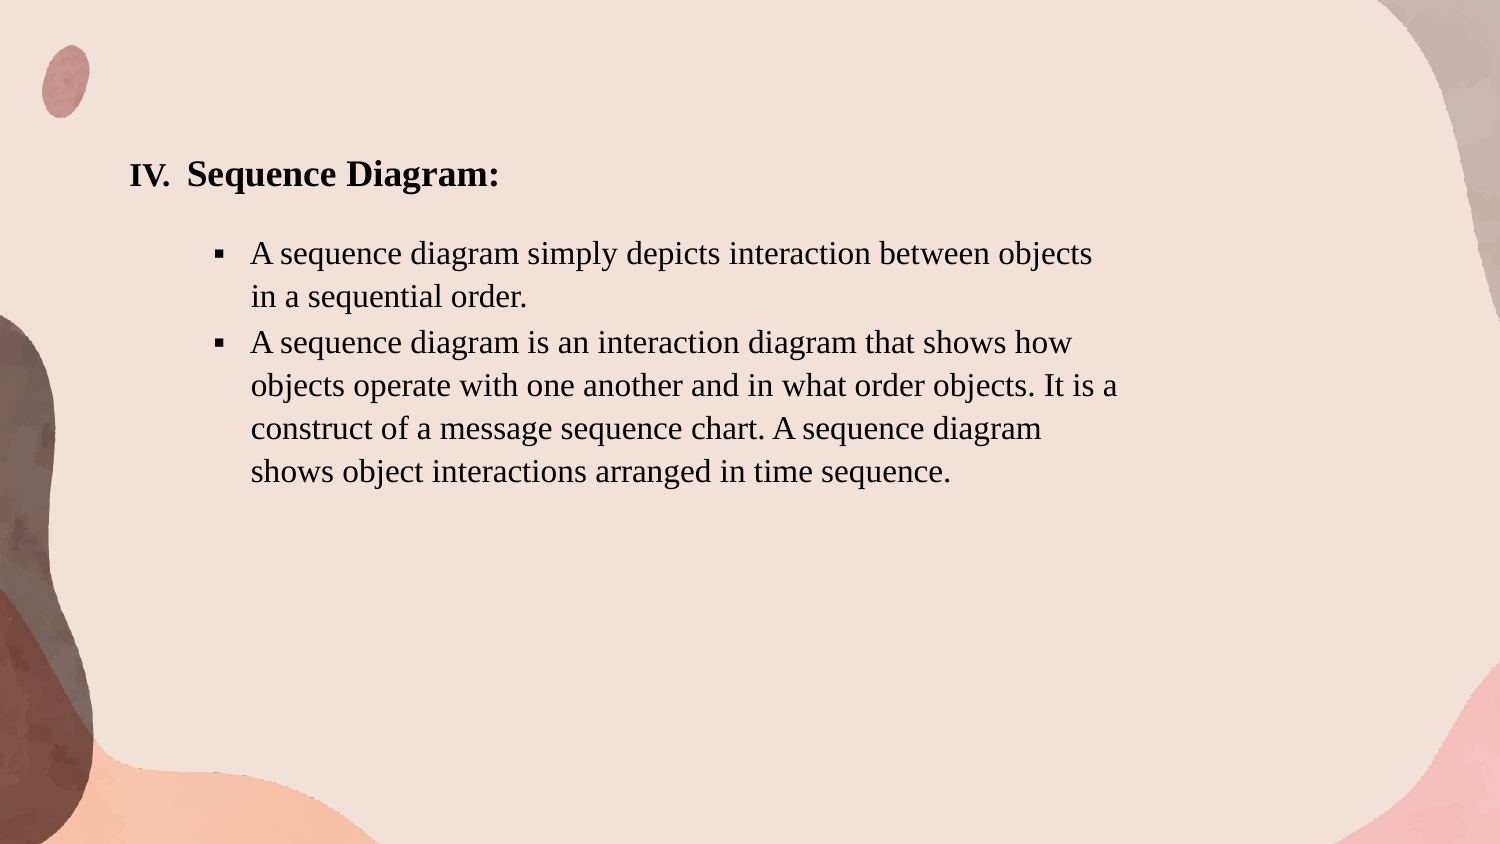

IV.  Sequence Diagram:

▪   A sequence diagram simply depicts interaction between objects in a sequential order.
▪   A sequence diagram is an interaction diagram that shows how objects operate with one another and in what order objects. It is a construct of a message sequence chart. A sequence diagram shows object interactions arranged in time sequence.